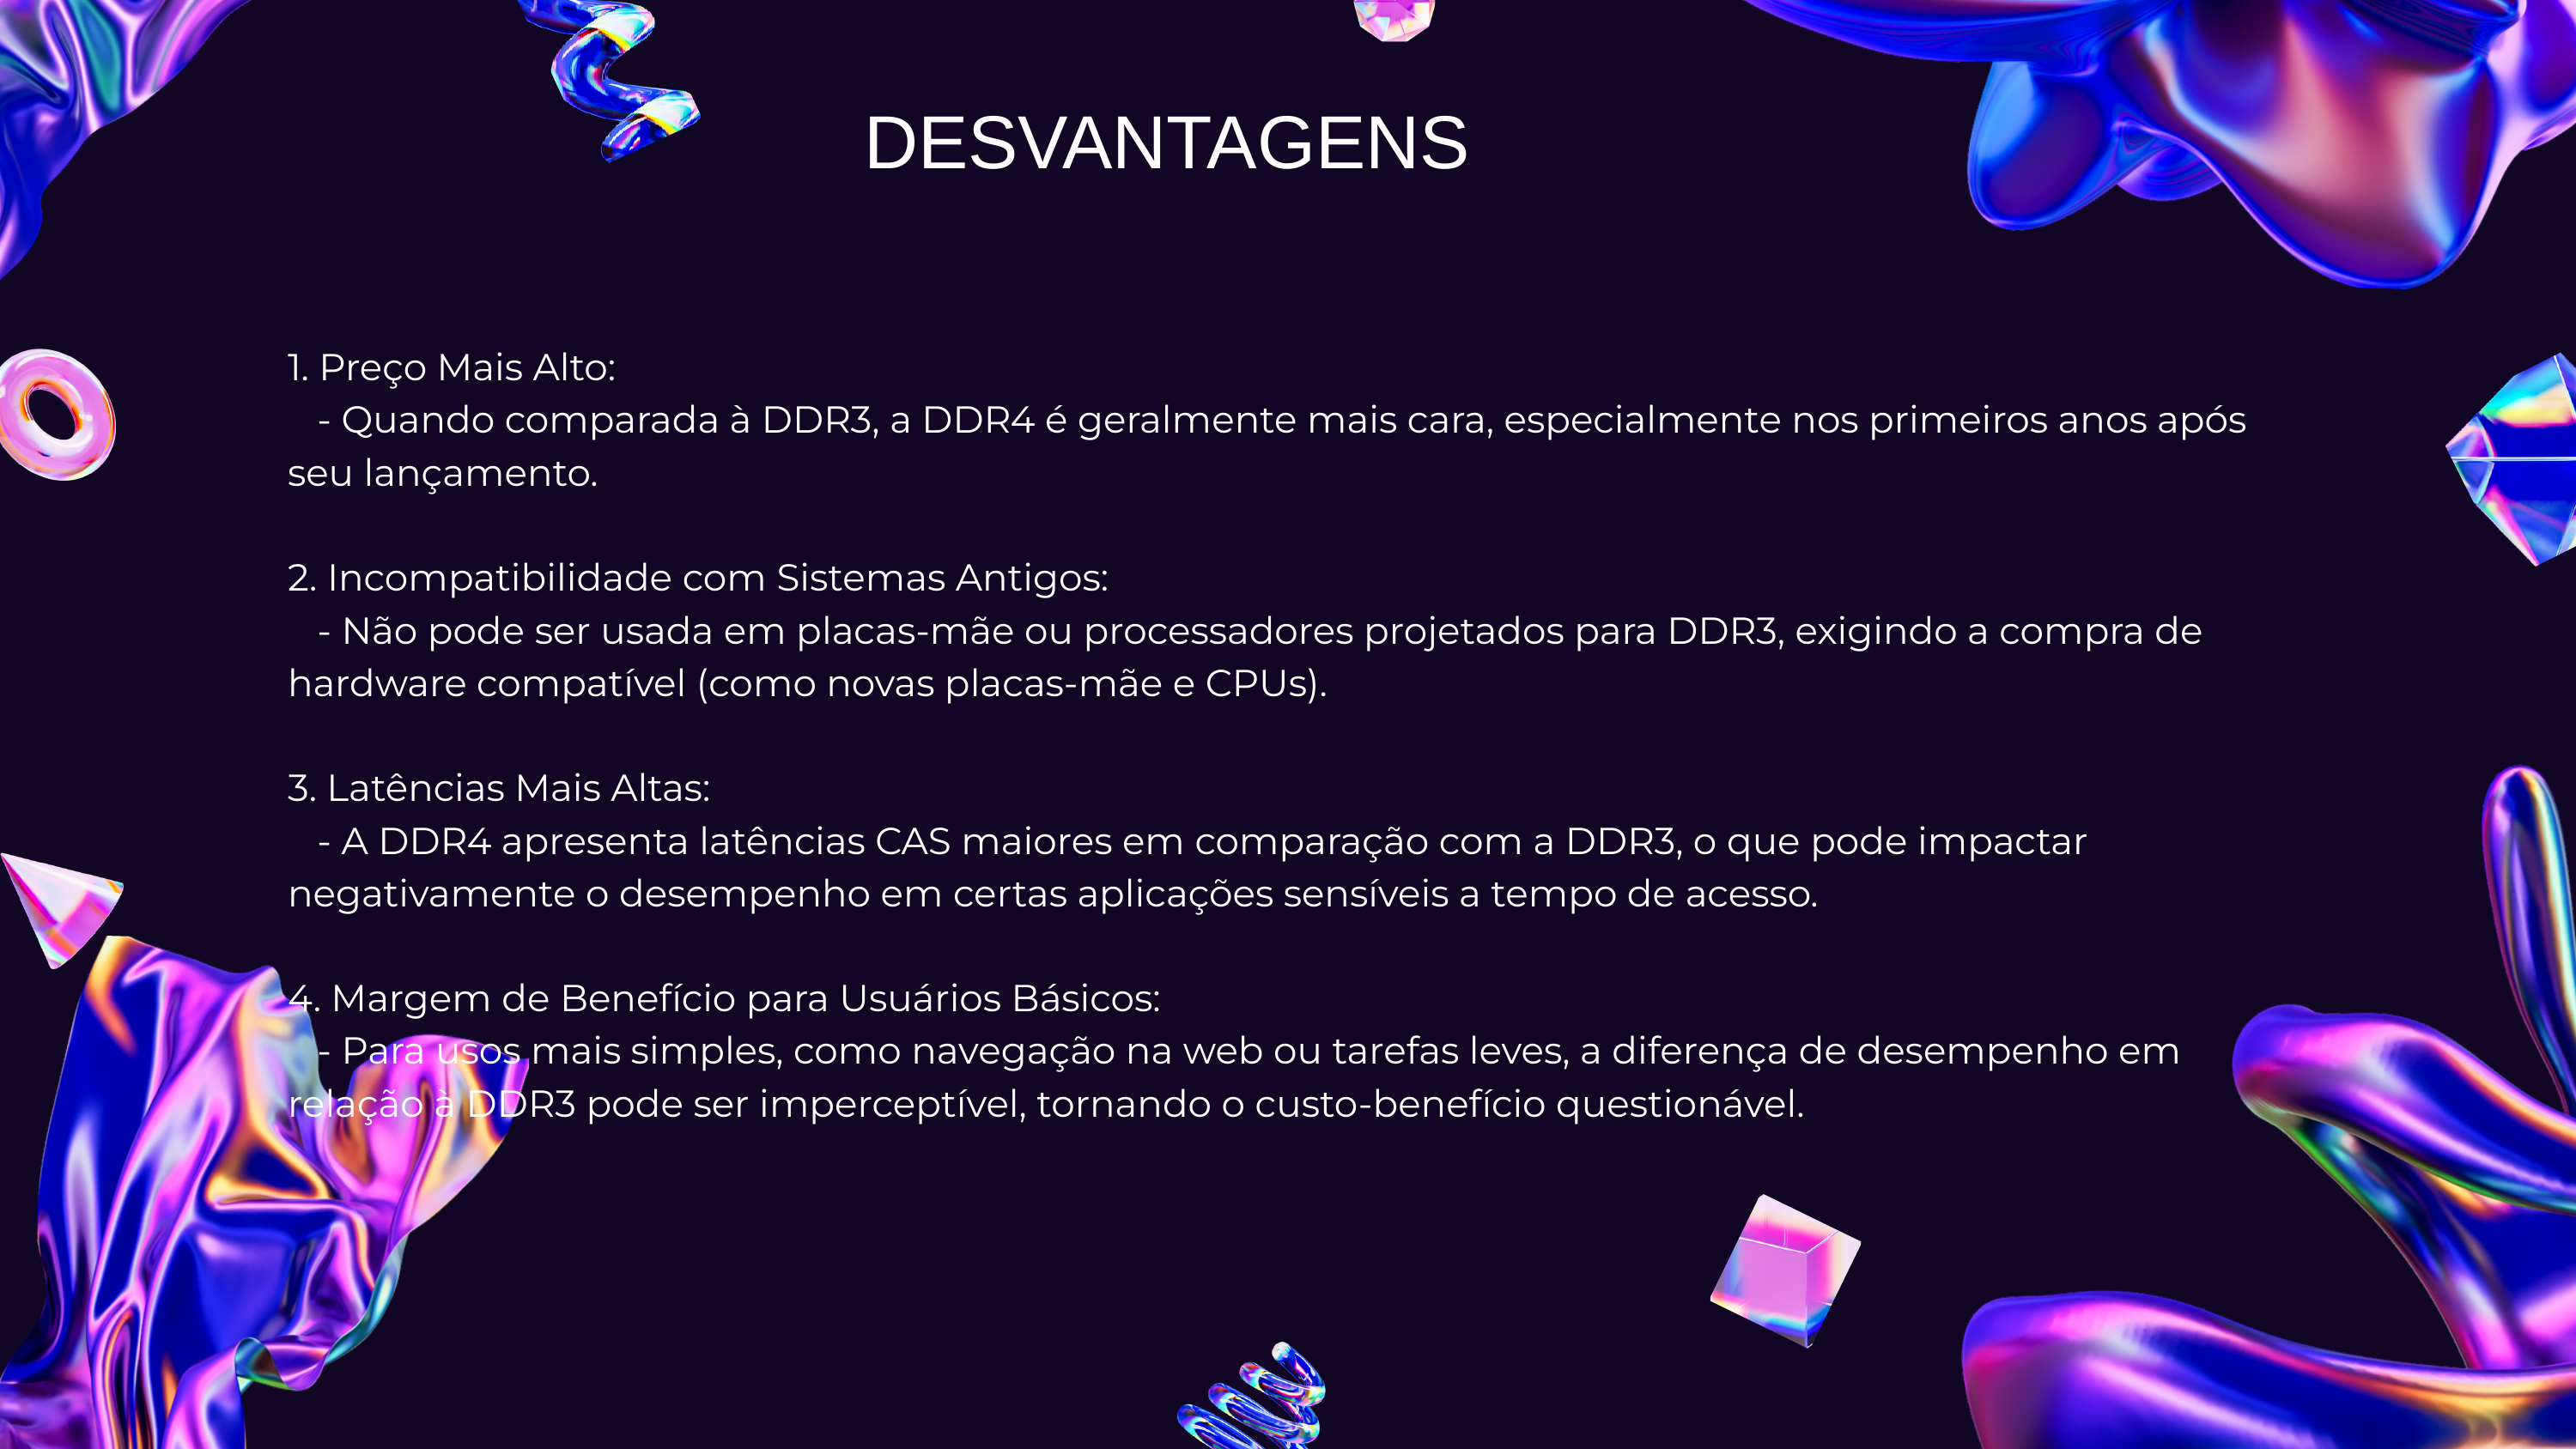

DESVANTAGENS
1. Preço Mais Alto:
   - Quando comparada à DDR3, a DDR4 é geralmente mais cara, especialmente nos primeiros anos após seu lançamento.

2. Incompatibilidade com Sistemas Antigos:
   - Não pode ser usada em placas-mãe ou processadores projetados para DDR3, exigindo a compra de hardware compatível (como novas placas-mãe e CPUs).

3. Latências Mais Altas:
   - A DDR4 apresenta latências CAS maiores em comparação com a DDR3, o que pode impactar negativamente o desempenho em certas aplicações sensíveis a tempo de acesso.

4. Margem de Benefício para Usuários Básicos:
   - Para usos mais simples, como navegação na web ou tarefas leves, a diferença de desempenho em relação à DDR3 pode ser imperceptível, tornando o custo-benefício questionável.